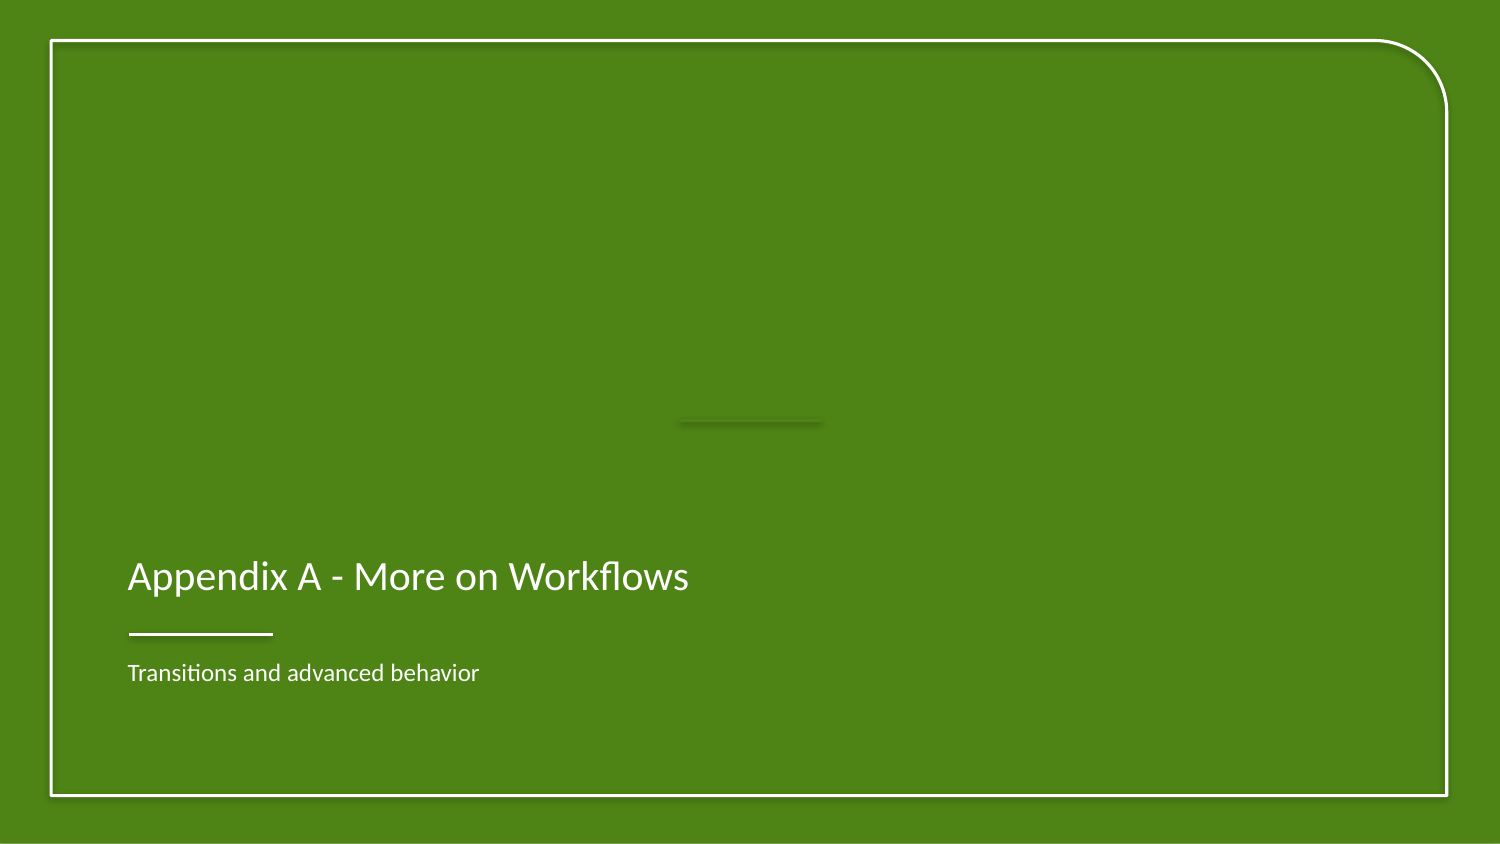

# Appendix A - More on Workflows
Transitions and advanced behavior